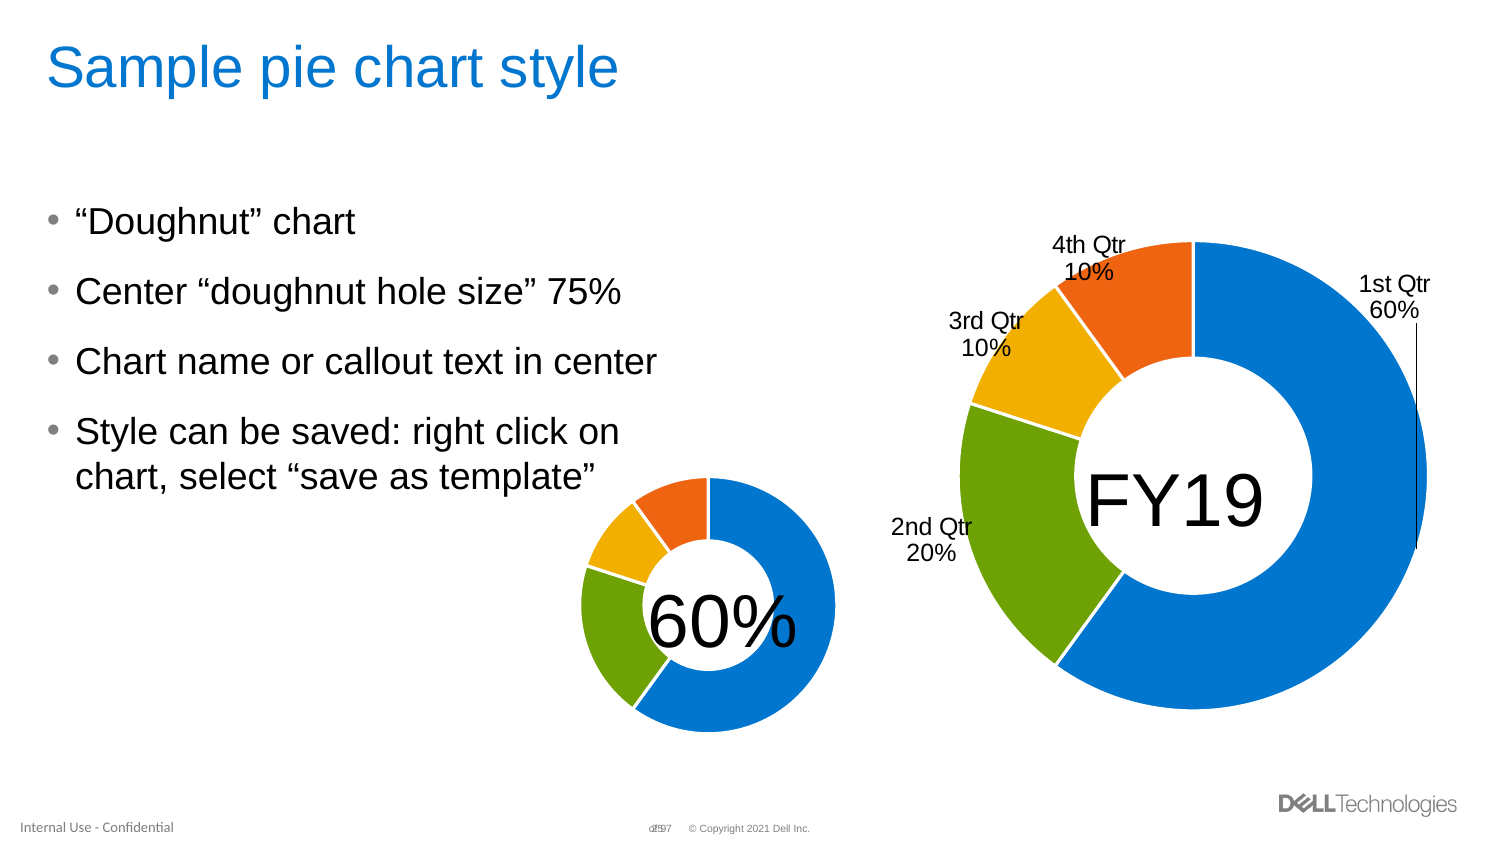

# Sample pie chart style
“Doughnut” chart
Center “doughnut hole size” 75%
Chart name or callout text in center
Style can be saved: right click on chart, select “save as template”

### Chart:

| Category | FY19 |
|---|---|
| 1st Qtr | 0.6 |
| 2nd Qtr | 0.2 |
| 3rd Qtr | 0.1 |
| 4th Qtr | 0.1 |

### Chart: 60%

| Category | FY19 |
|---|---|
| 1st Qtr | 0.6 |
| 2nd Qtr | 0.2 |
| 3rd Qtr | 0.1 |
| 4th Qtr | 0.1 |